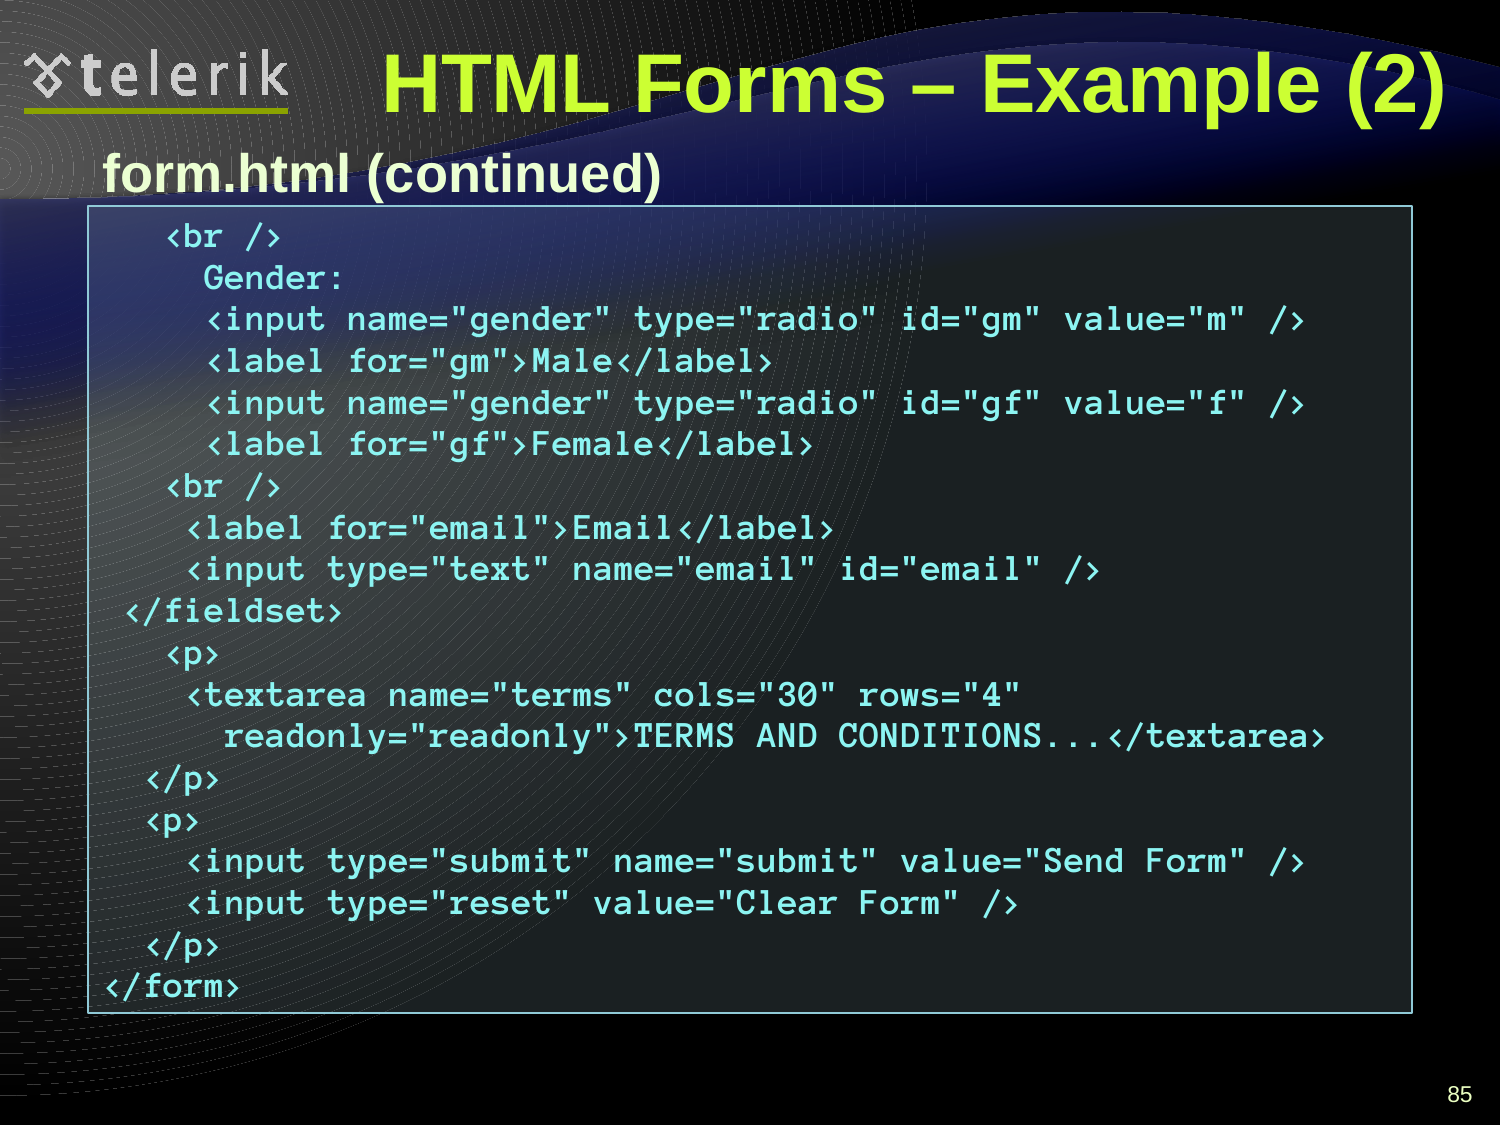

# HTML Forms – Example (2)
form.html (continued)
   <br />
     Gender:
     <input name="gender" type="radio" id="gm" value="m" />
     <label for="gm">Male</label>
     <input name="gender" type="radio" id="gf" value="f" />
     <label for="gf">Female</label>
   <br />
    <label for="email">Email</label>
    <input type="text" name="email" id="email" />
 </fieldset>
   <p>
    <textarea name="terms" cols="30" rows="4"
      readonly="readonly">TERMS AND CONDITIONS...</textarea>
  </p>
  <p>
    <input type="submit" name="submit" value="Send Form" />
    <input type="reset" value="Clear Form" />
  </p>
</form>
85